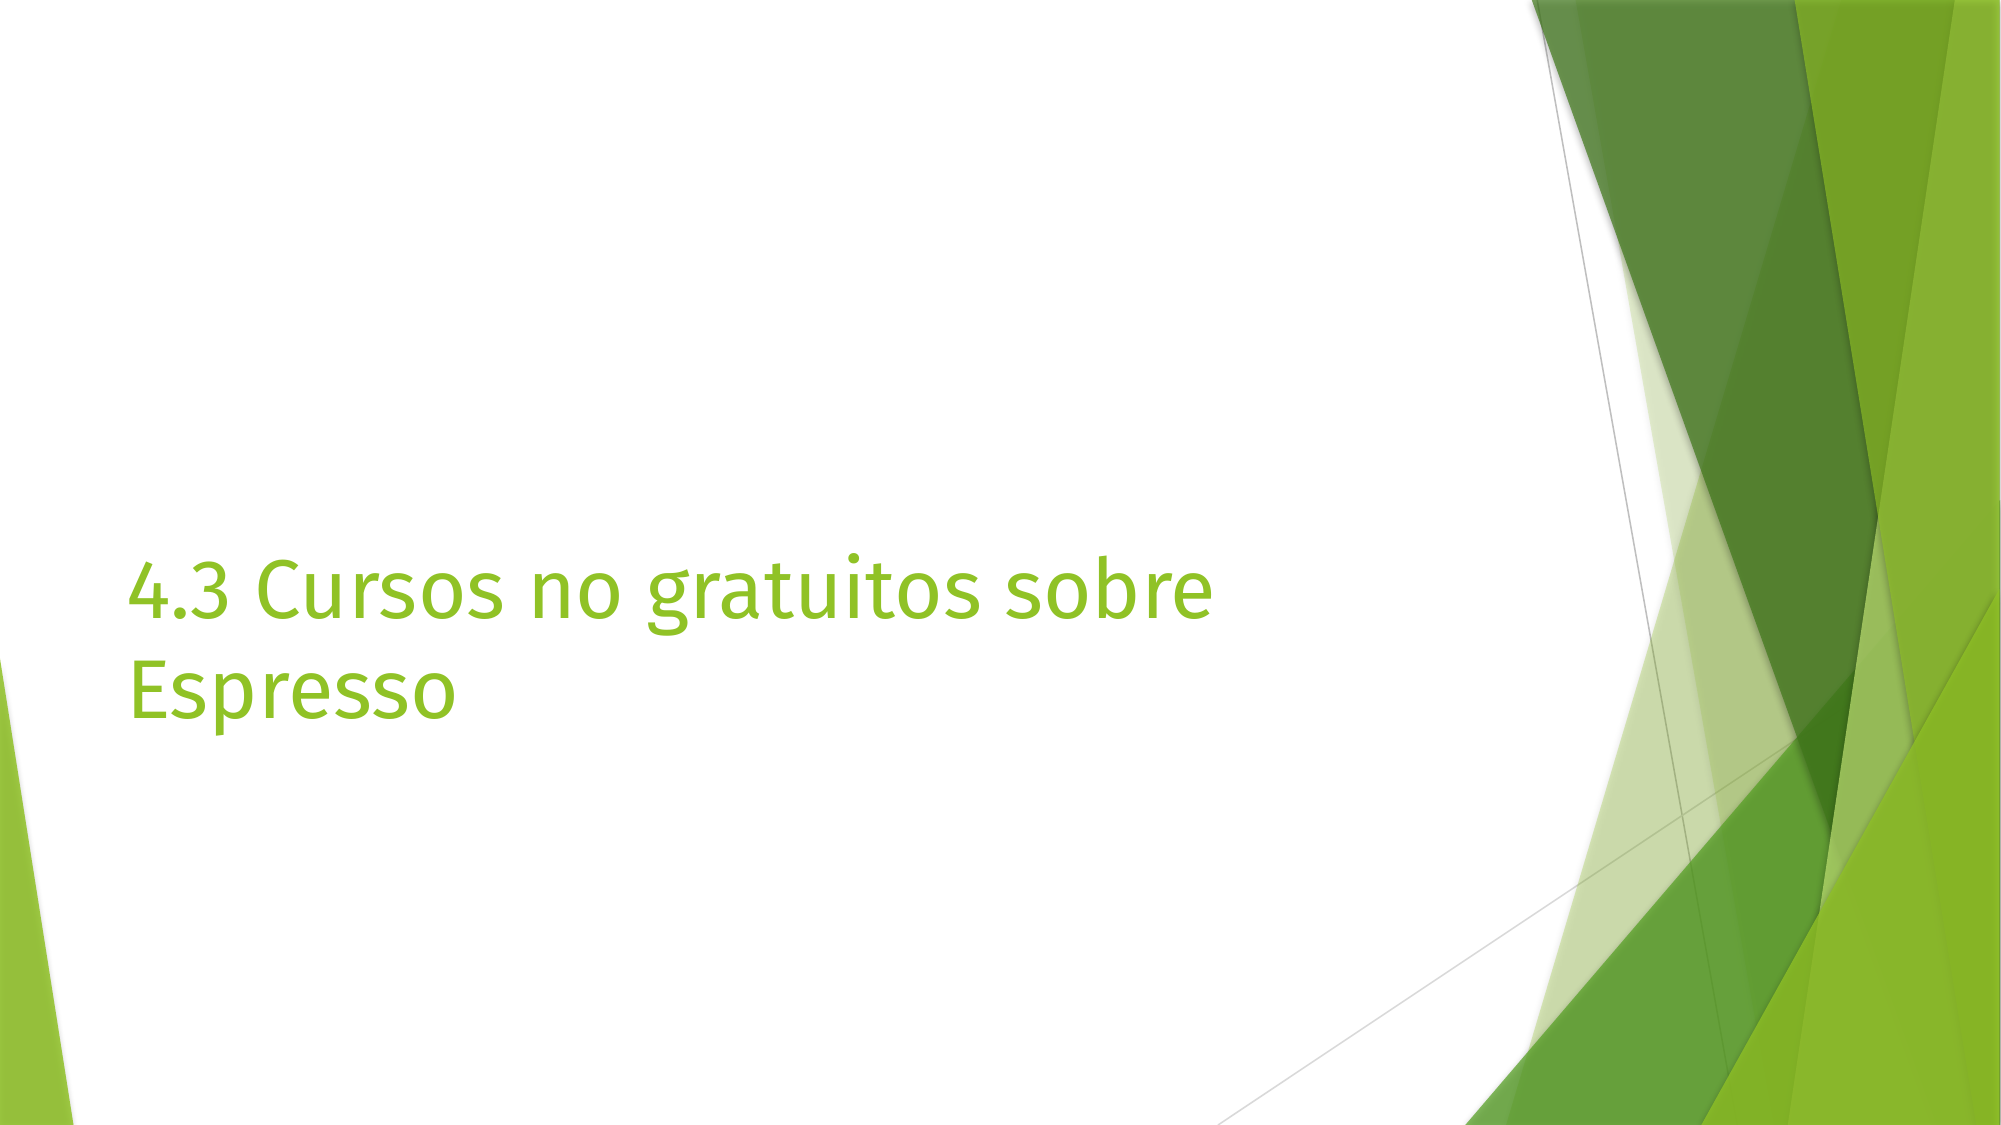

# 4.3 Cursos no gratuitos sobre Espresso